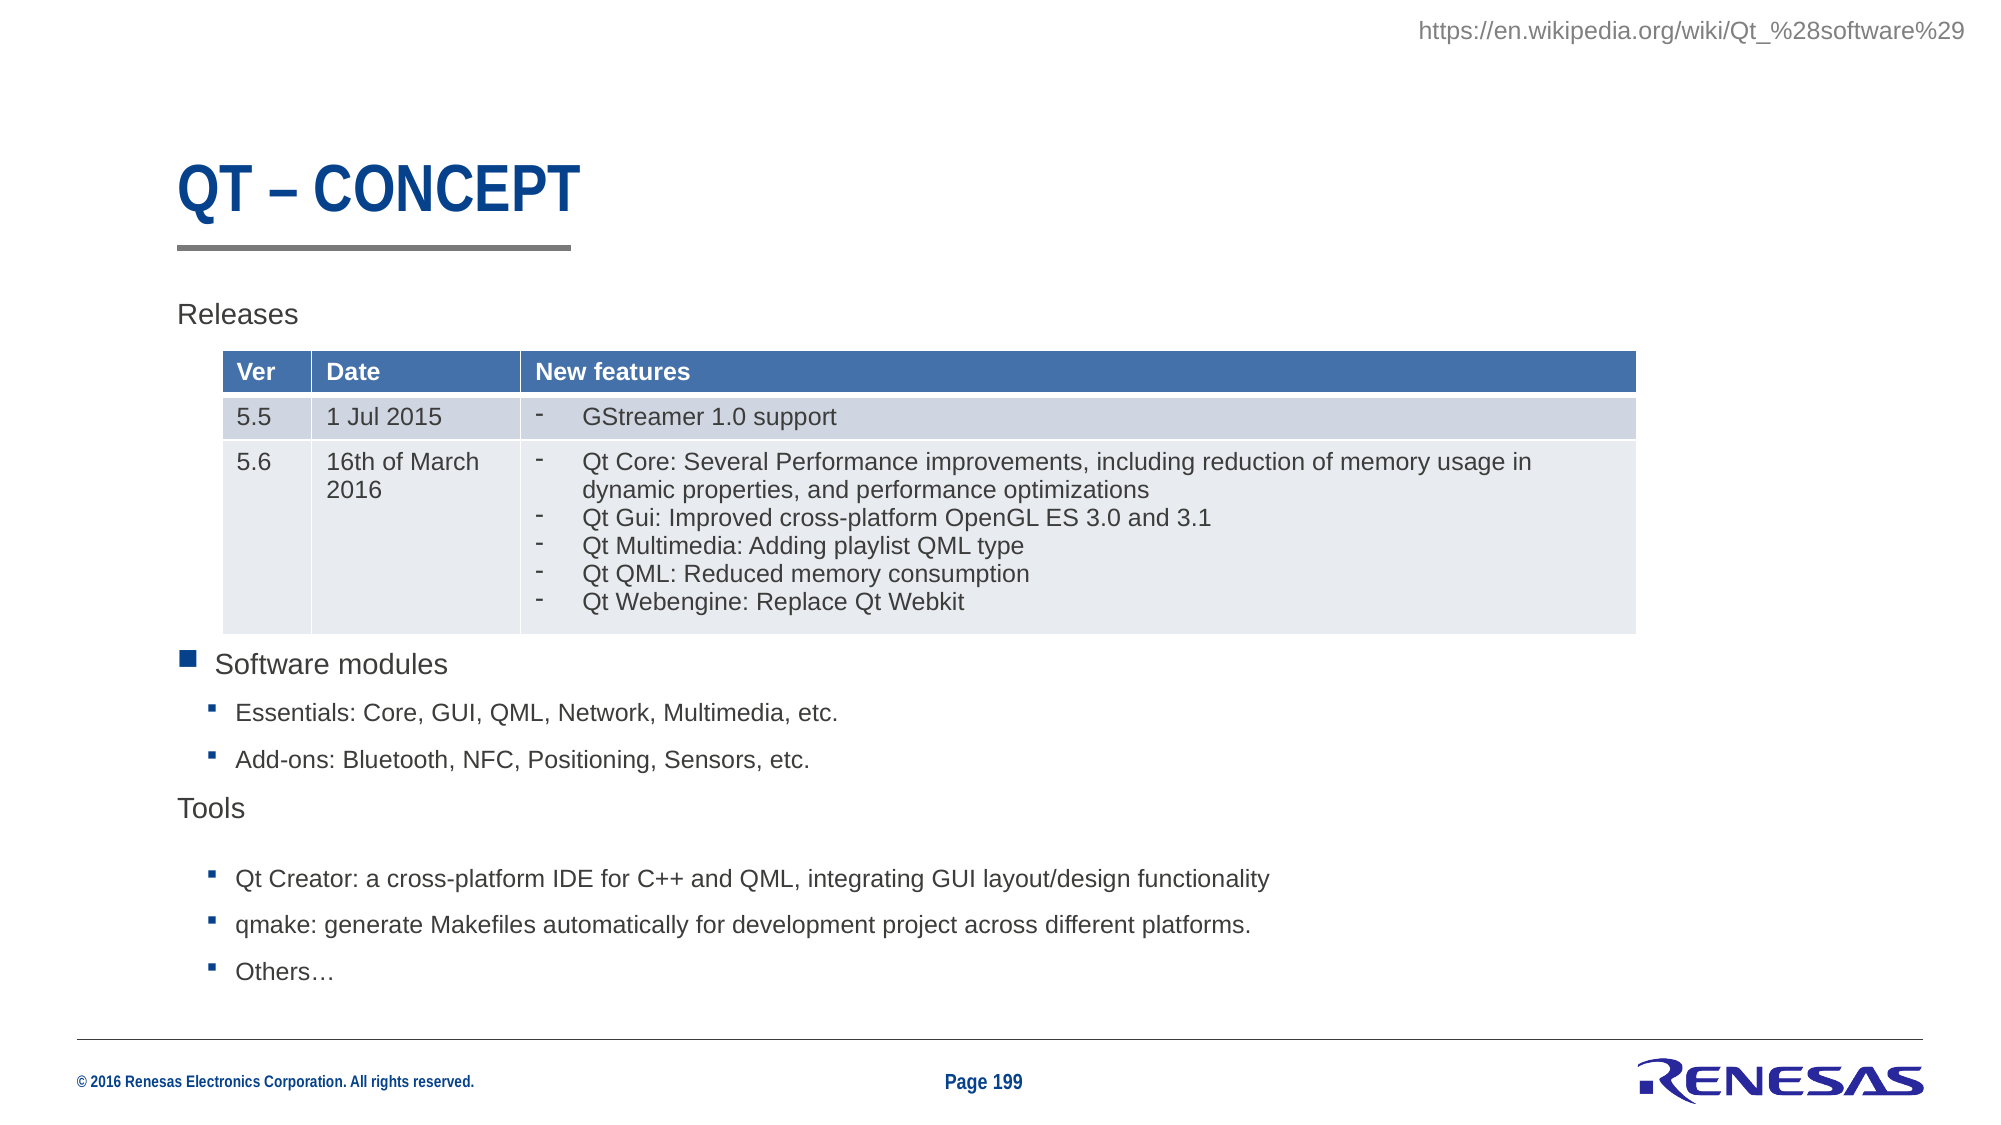

https://en.wikipedia.org/wiki/Qt_%28software%29
# Qt – concept
Releases

Software modules
Essentials: Core, GUI, QML, Network, Multimedia, etc.
Add-ons: Bluetooth, NFC, Positioning, Sensors, etc.
Tools
Qt Creator: a cross-platform IDE for C++ and QML, integrating GUI layout/design functionality
qmake: generate Makefiles automatically for development project across different platforms.
Others…
| Ver | Date | New features |
| --- | --- | --- |
| 5.5 | 1 Jul 2015 | GStreamer 1.0 support |
| 5.6 | 16th of March 2016 | Qt Core: Several Performance improvements, including reduction of memory usage in dynamic properties, and performance optimizations Qt Gui: Improved cross-platform OpenGL ES 3.0 and 3.1 Qt Multimedia: Adding playlist QML type Qt QML: Reduced memory consumption Qt Webengine: Replace Qt Webkit |
Page 199